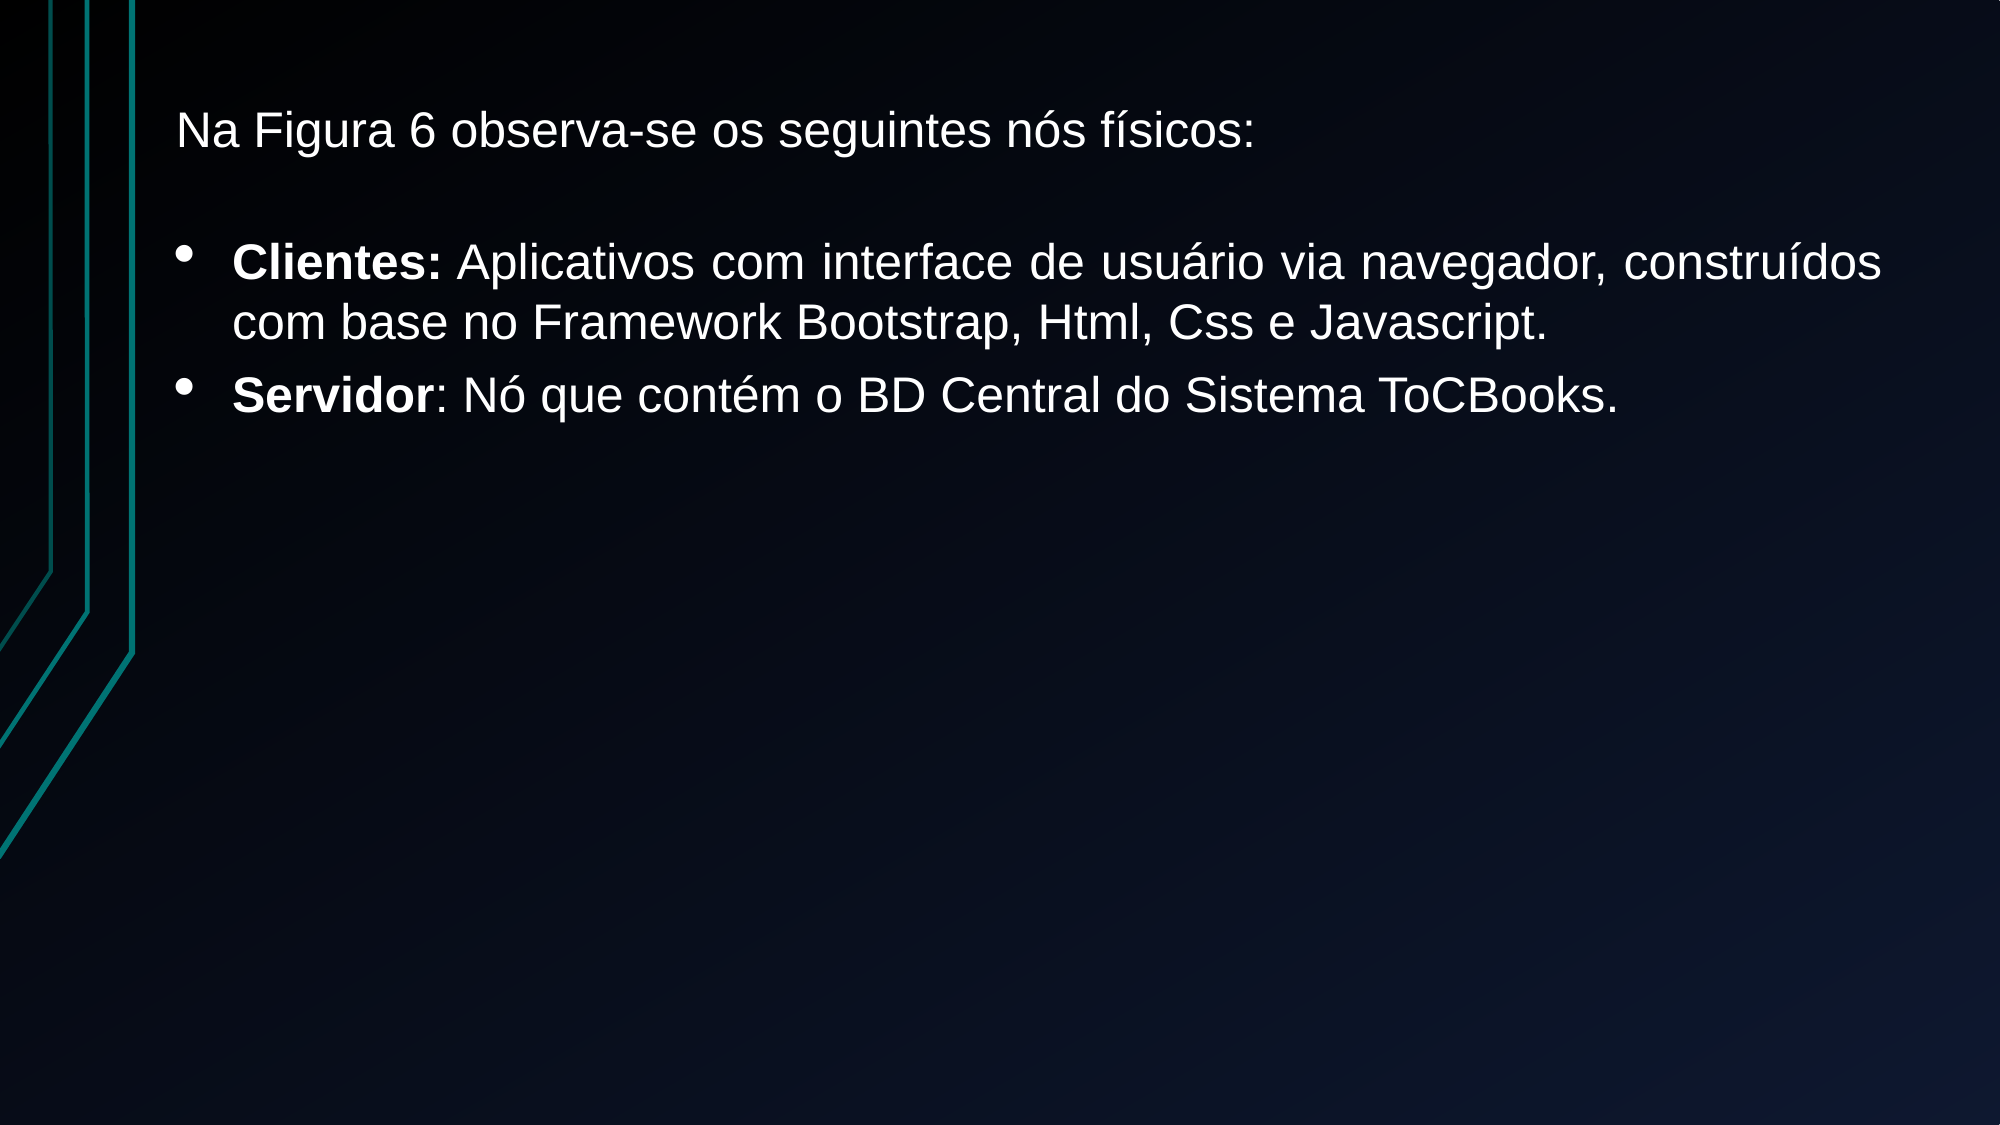

Na Figura 6 observa-se os seguintes nós físicos:

Clientes: Aplicativos com interface de usuário via navegador, construídos com base no Framework Bootstrap, Html, Css e Javascript.
Servidor: Nó que contém o BD Central do Sistema ToCBooks.